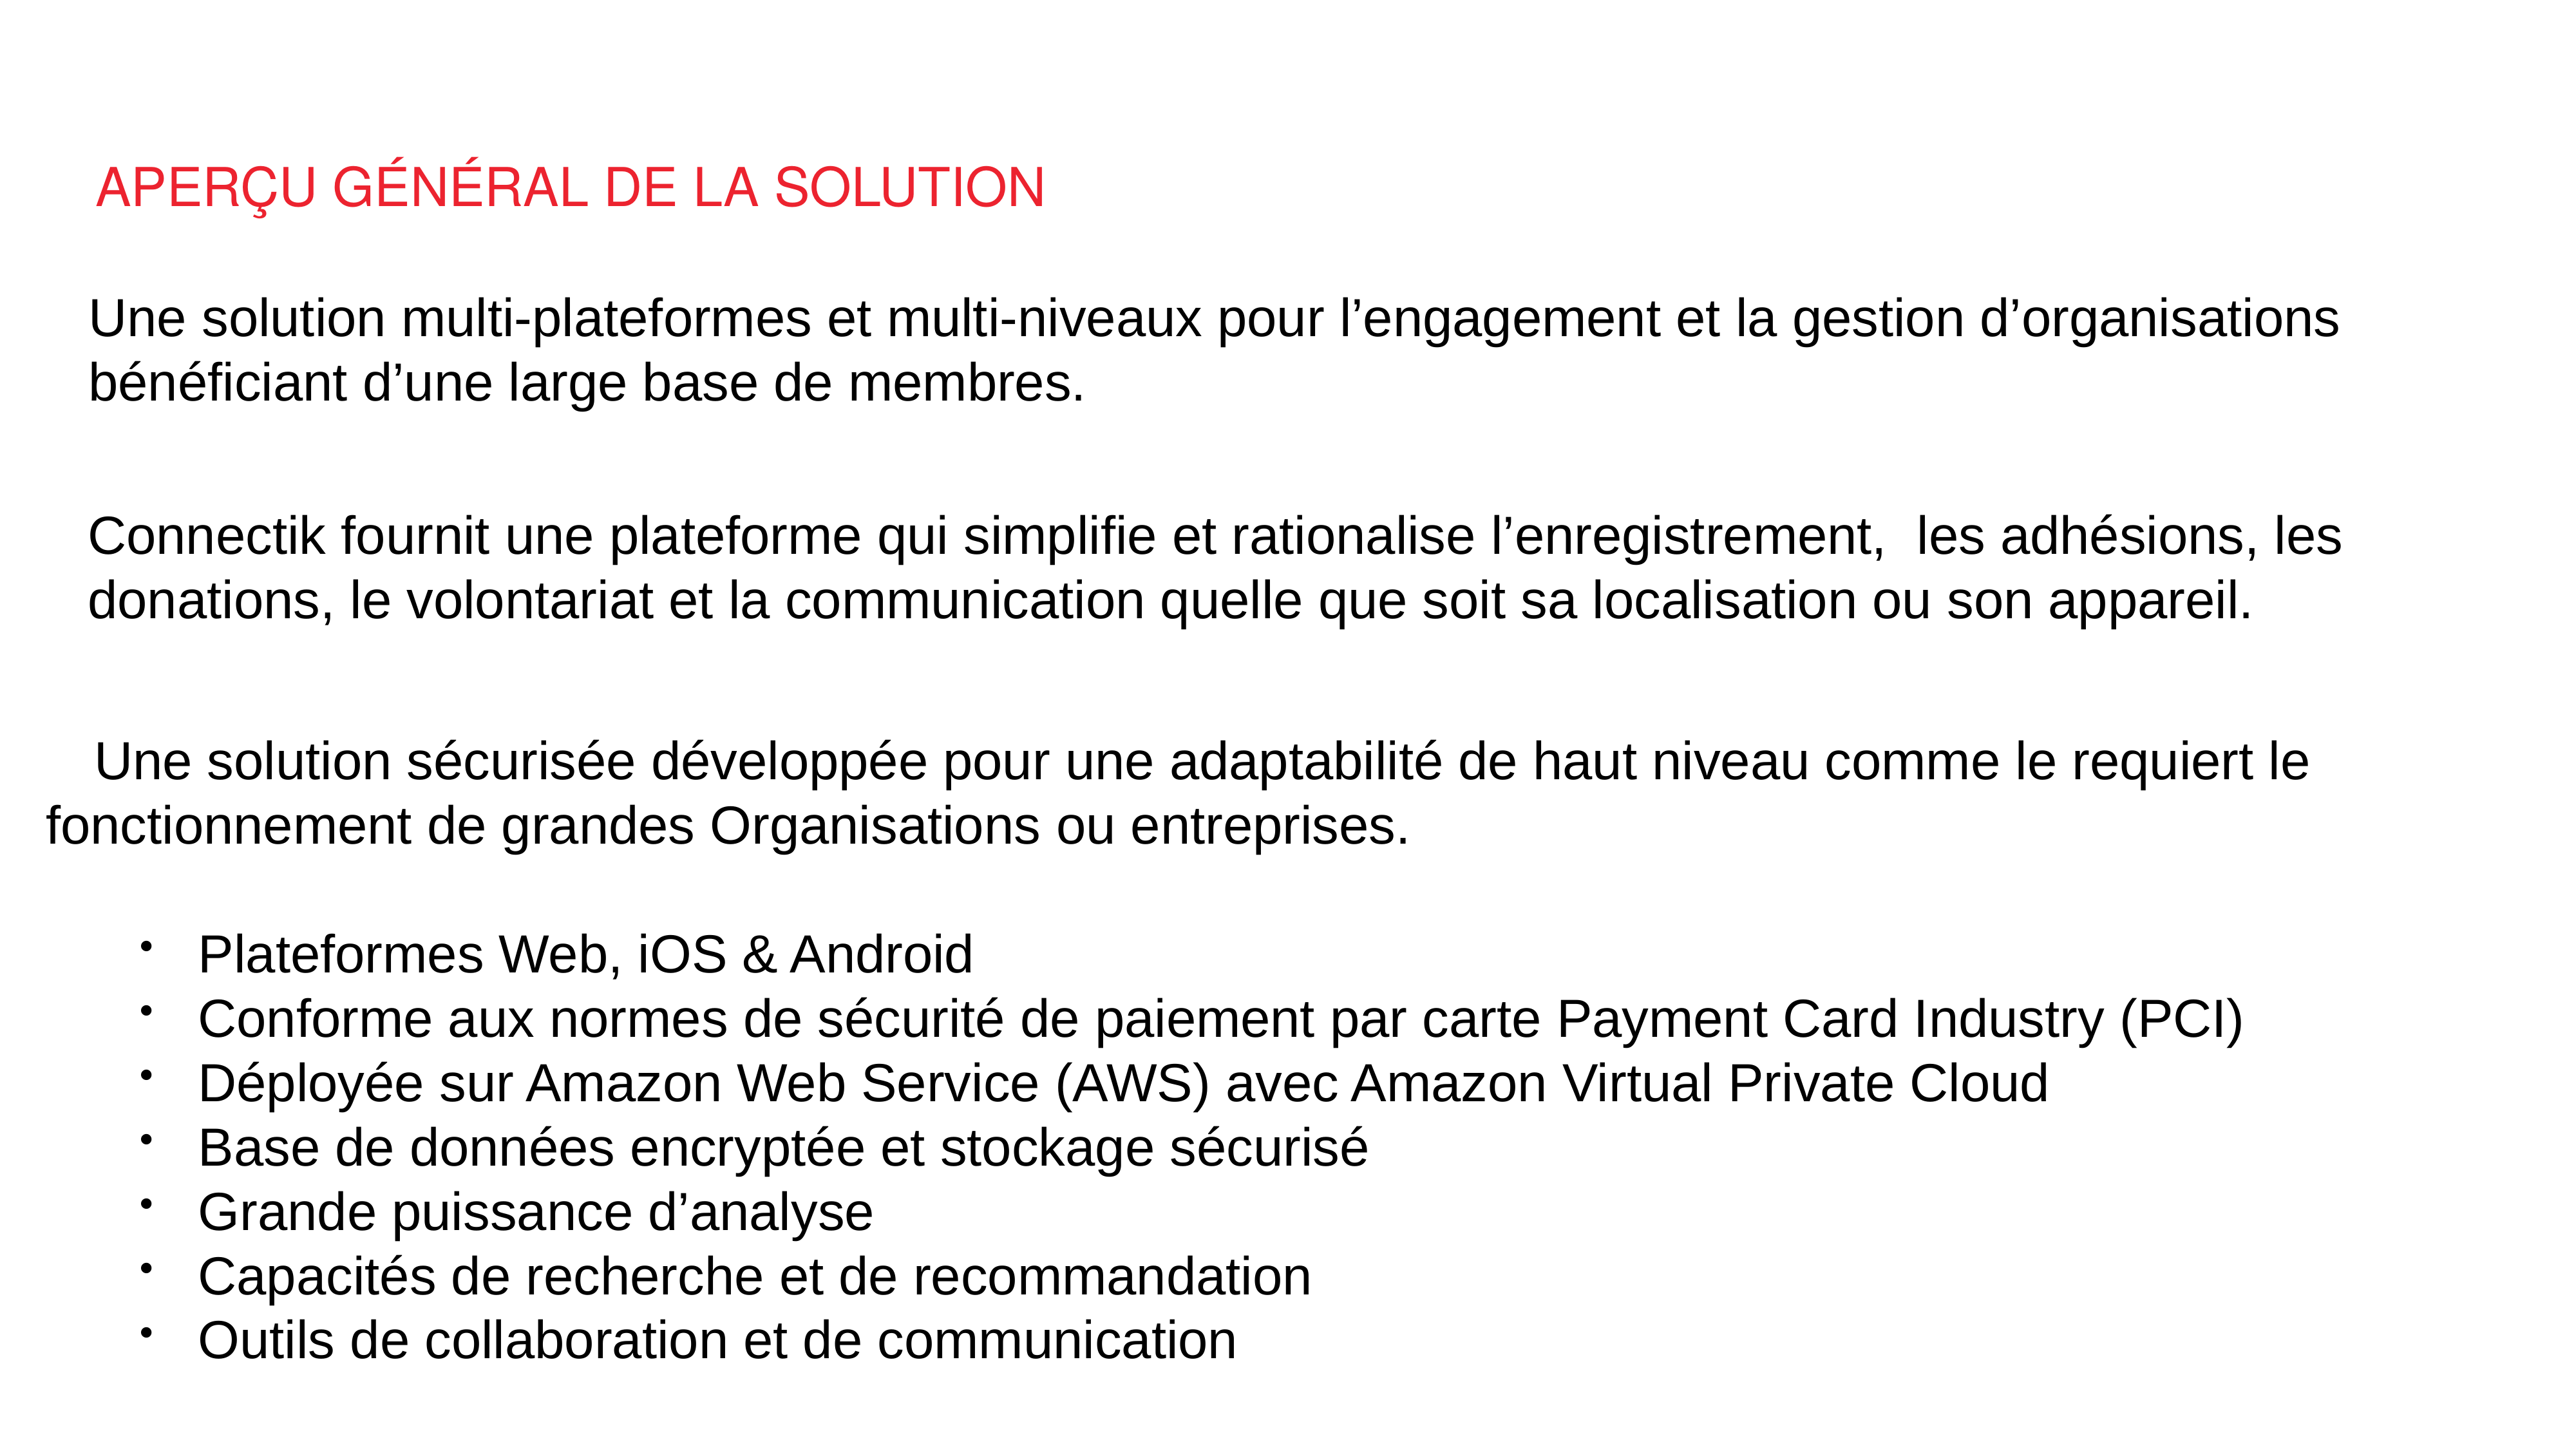

APERÇU GÉNÉRAL DE LA SOLUTION
Une solution multi-plateformes et multi-niveaux pour l’engagement et la gestion d’organisations bénéficiant d’une large base de membres.
Connectik fournit une plateforme qui simplifie et rationalise l’enregistrement,  les adhésions, les donations, le volontariat et la communication quelle que soit sa localisation ou son appareil.
Une solution sécurisée développée pour une adaptabilité de haut niveau comme le requiert le fonctionnement de grandes Organisations ou entreprises.

Plateformes Web, iOS & Android
Conforme aux normes de sécurité de paiement par carte Payment Card Industry (PCI)
Déployée sur Amazon Web Service (AWS) avec Amazon Virtual Private Cloud
Base de données encryptée et stockage sécurisé
Grande puissance d’analyse
Capacités de recherche et de recommandation
Outils de collaboration et de communication